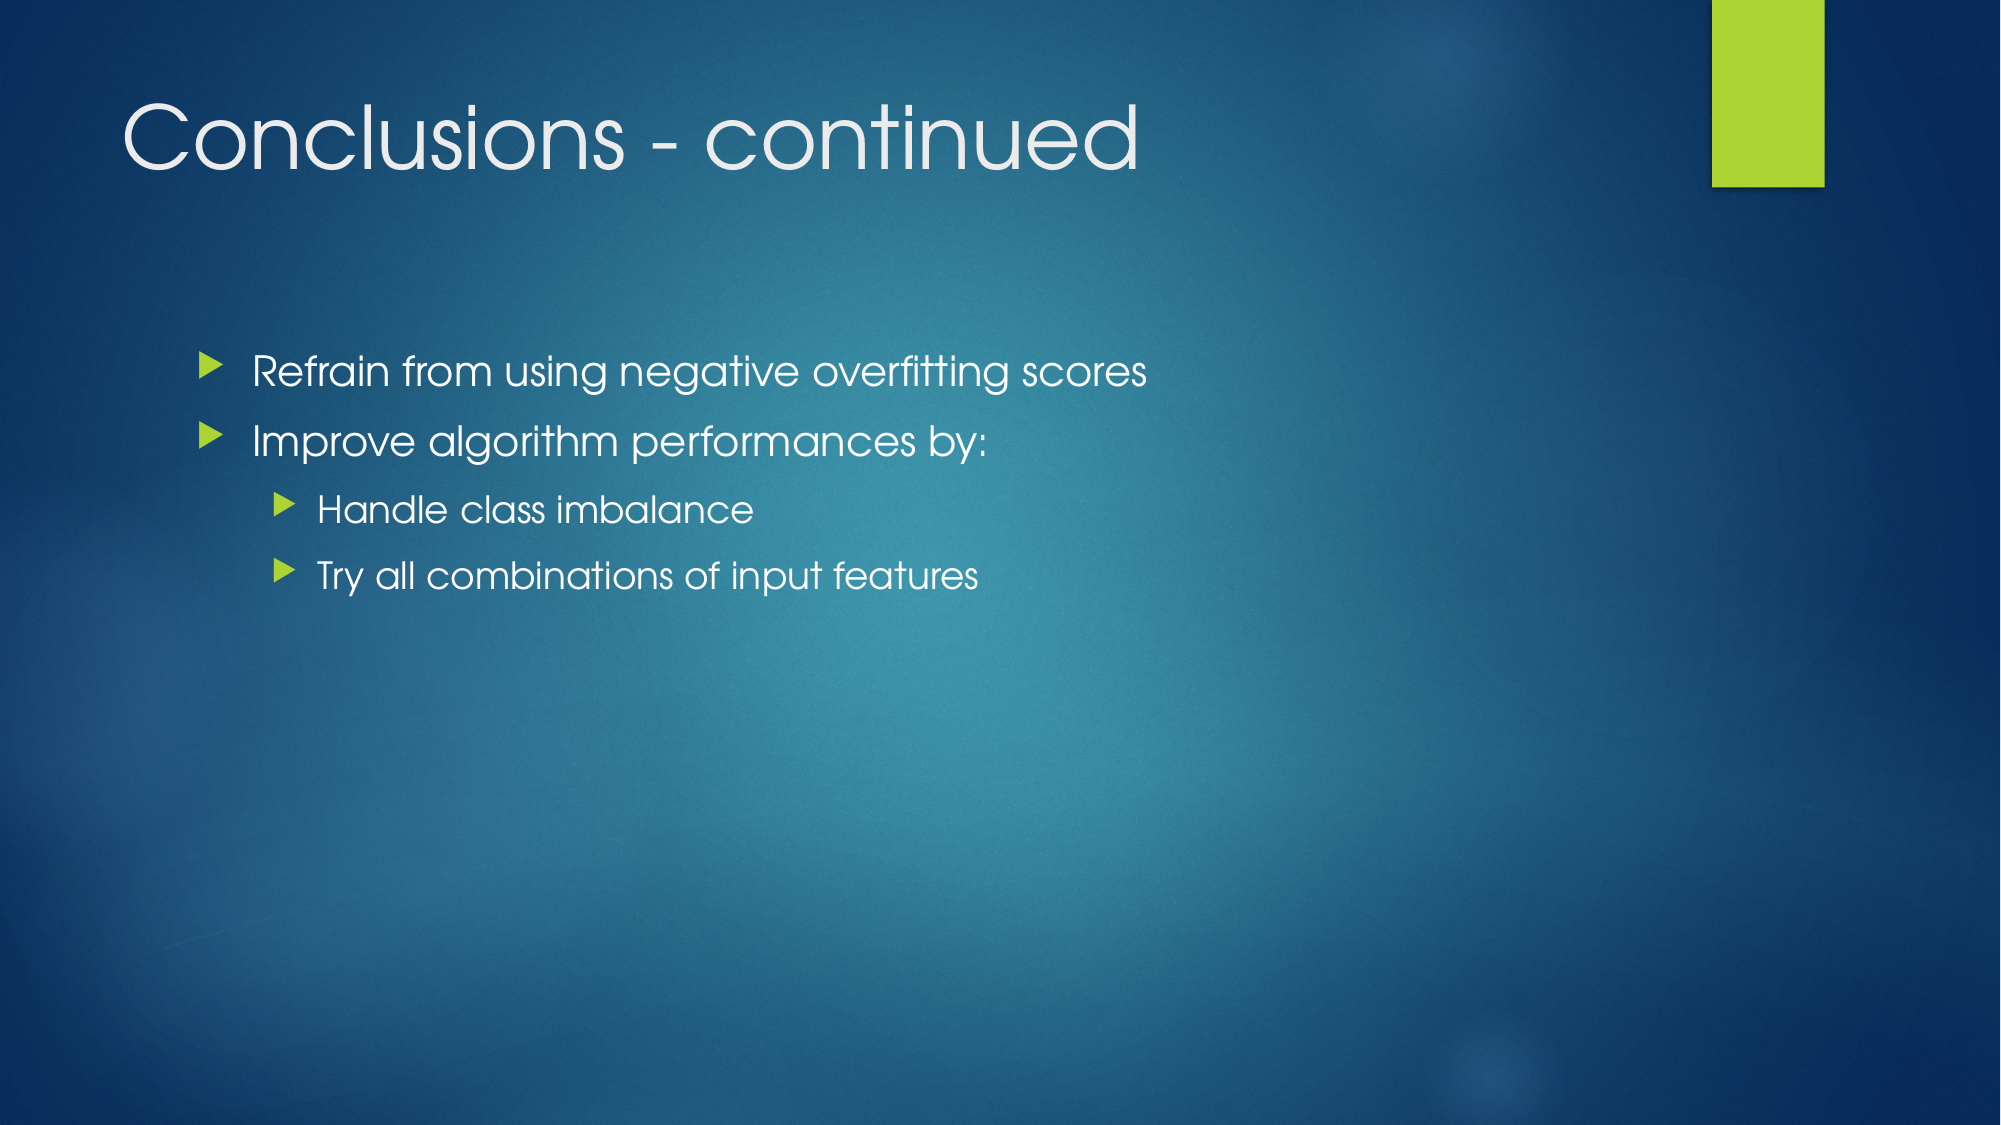

# Conclusions - continued
Refrain from using negative overfitting scores
Improve algorithm performances by:
Handle class imbalance
Try all combinations of input features